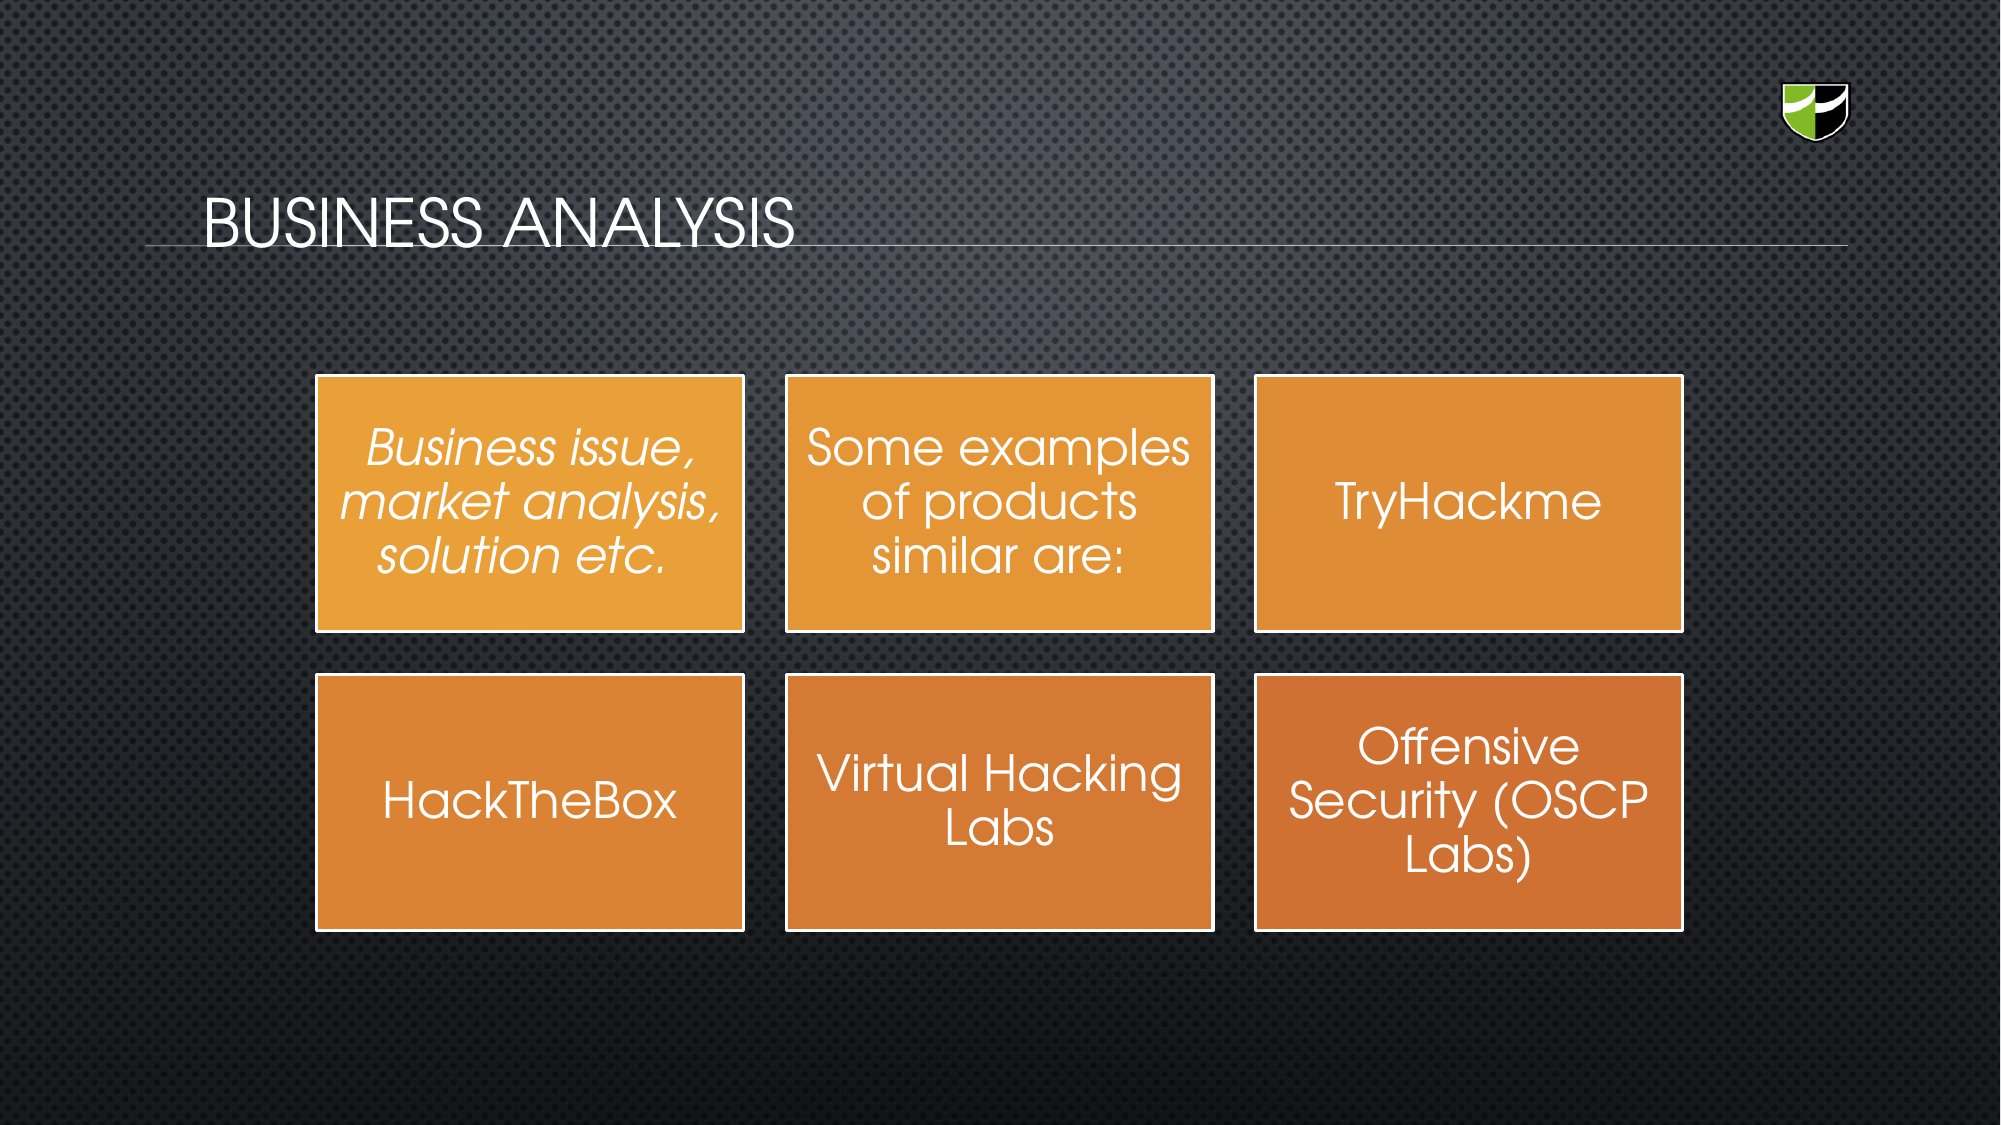

# Business Analysis
Business issue, market analysis, solution etc.
Some examples of products similar are:
TryHackme
HackTheBox
Virtual Hacking Labs
Offensive Security (OSCP Labs)